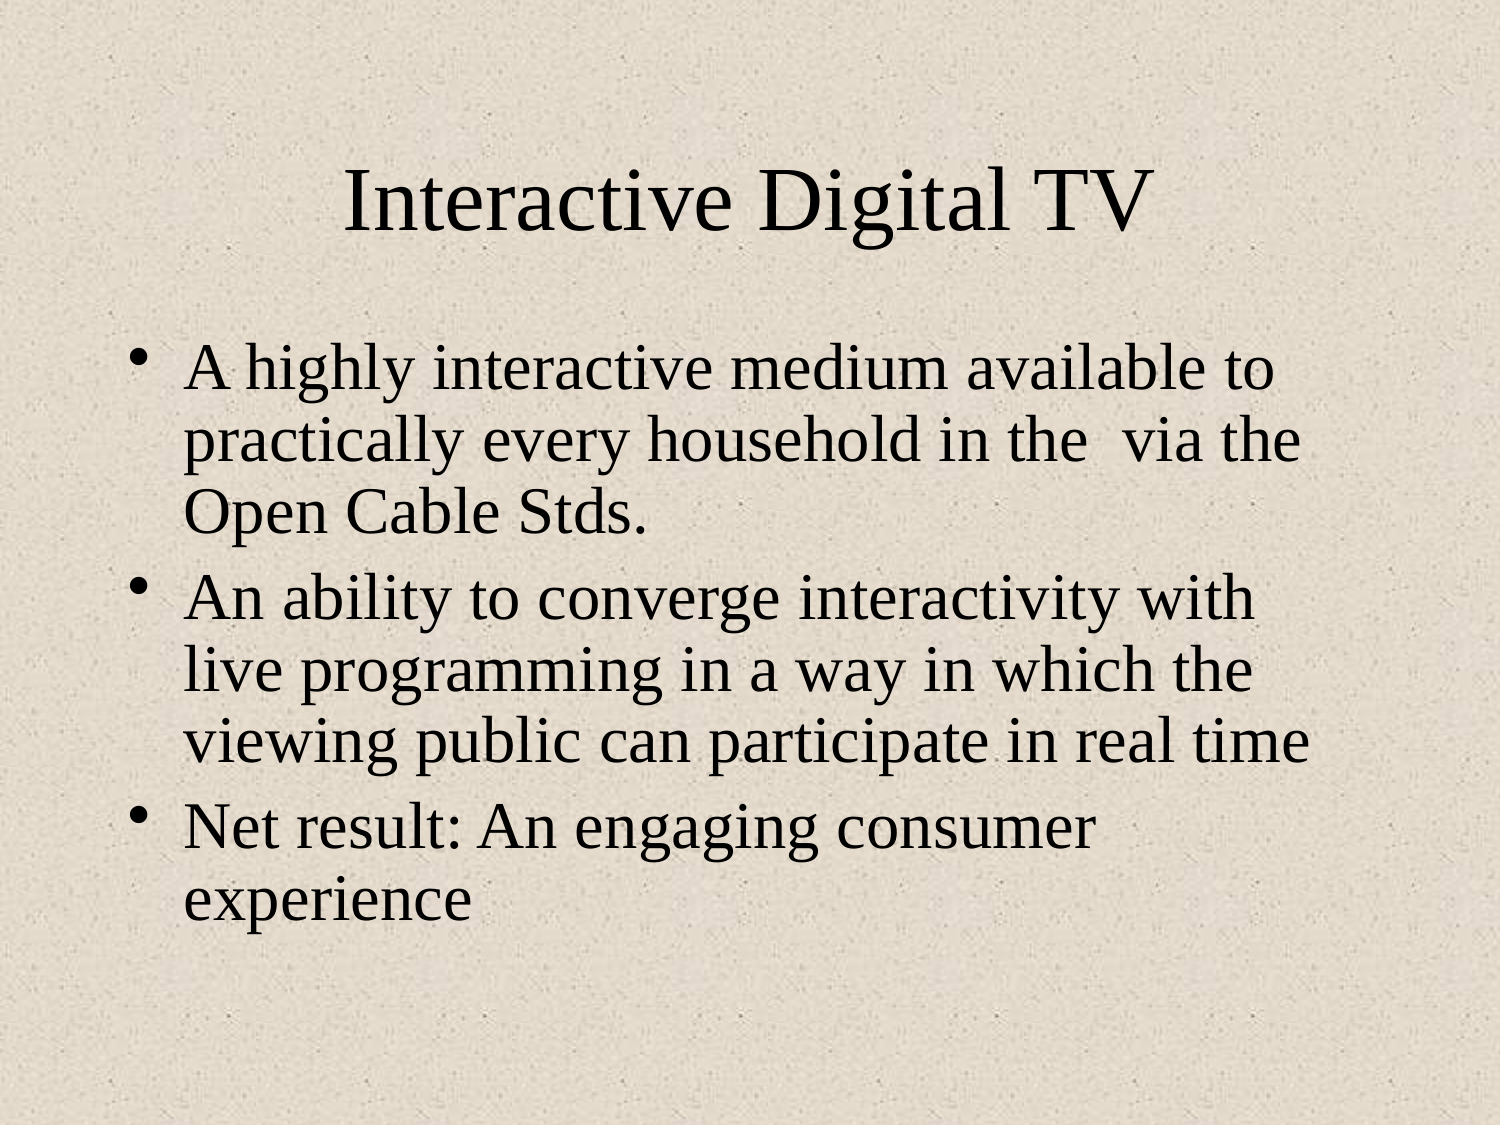

# Interactive Digital TV
A highly interactive medium available to practically every household in the  via the Open Cable Stds.
An ability to converge interactivity with live programming in a way in which the viewing public can participate in real time
Net result: An engaging consumer experience